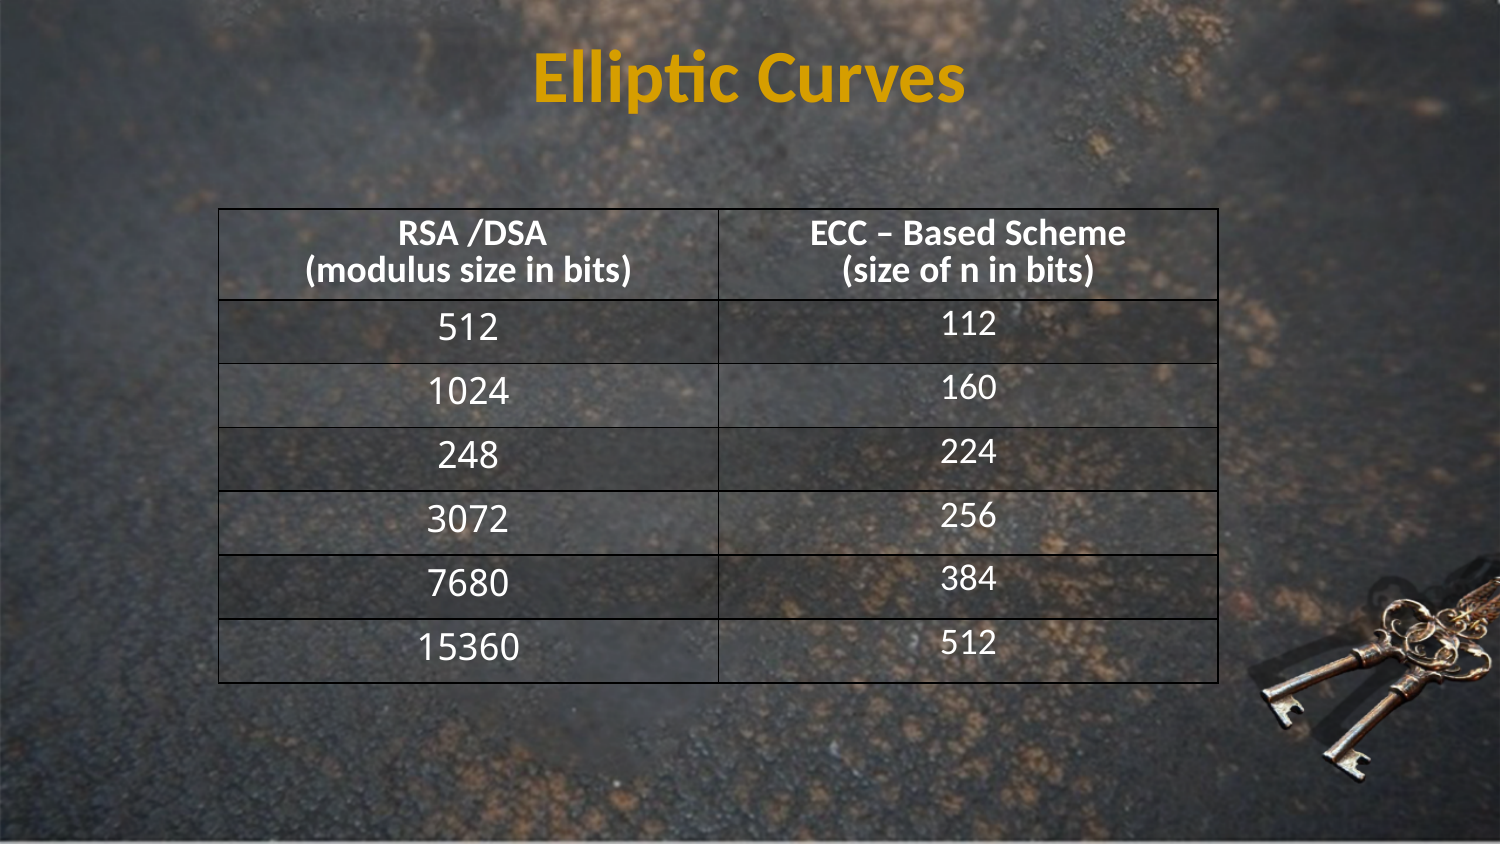

Elliptic Curves
| RSA /DSA (modulus size in bits) | ECC – Based Scheme (size of n in bits) |
| --- | --- |
| 512 | 112 |
| 1024 | 160 |
| 248 | 224 |
| 3072 | 256 |
| 7680 | 384 |
| 15360 | 512 |